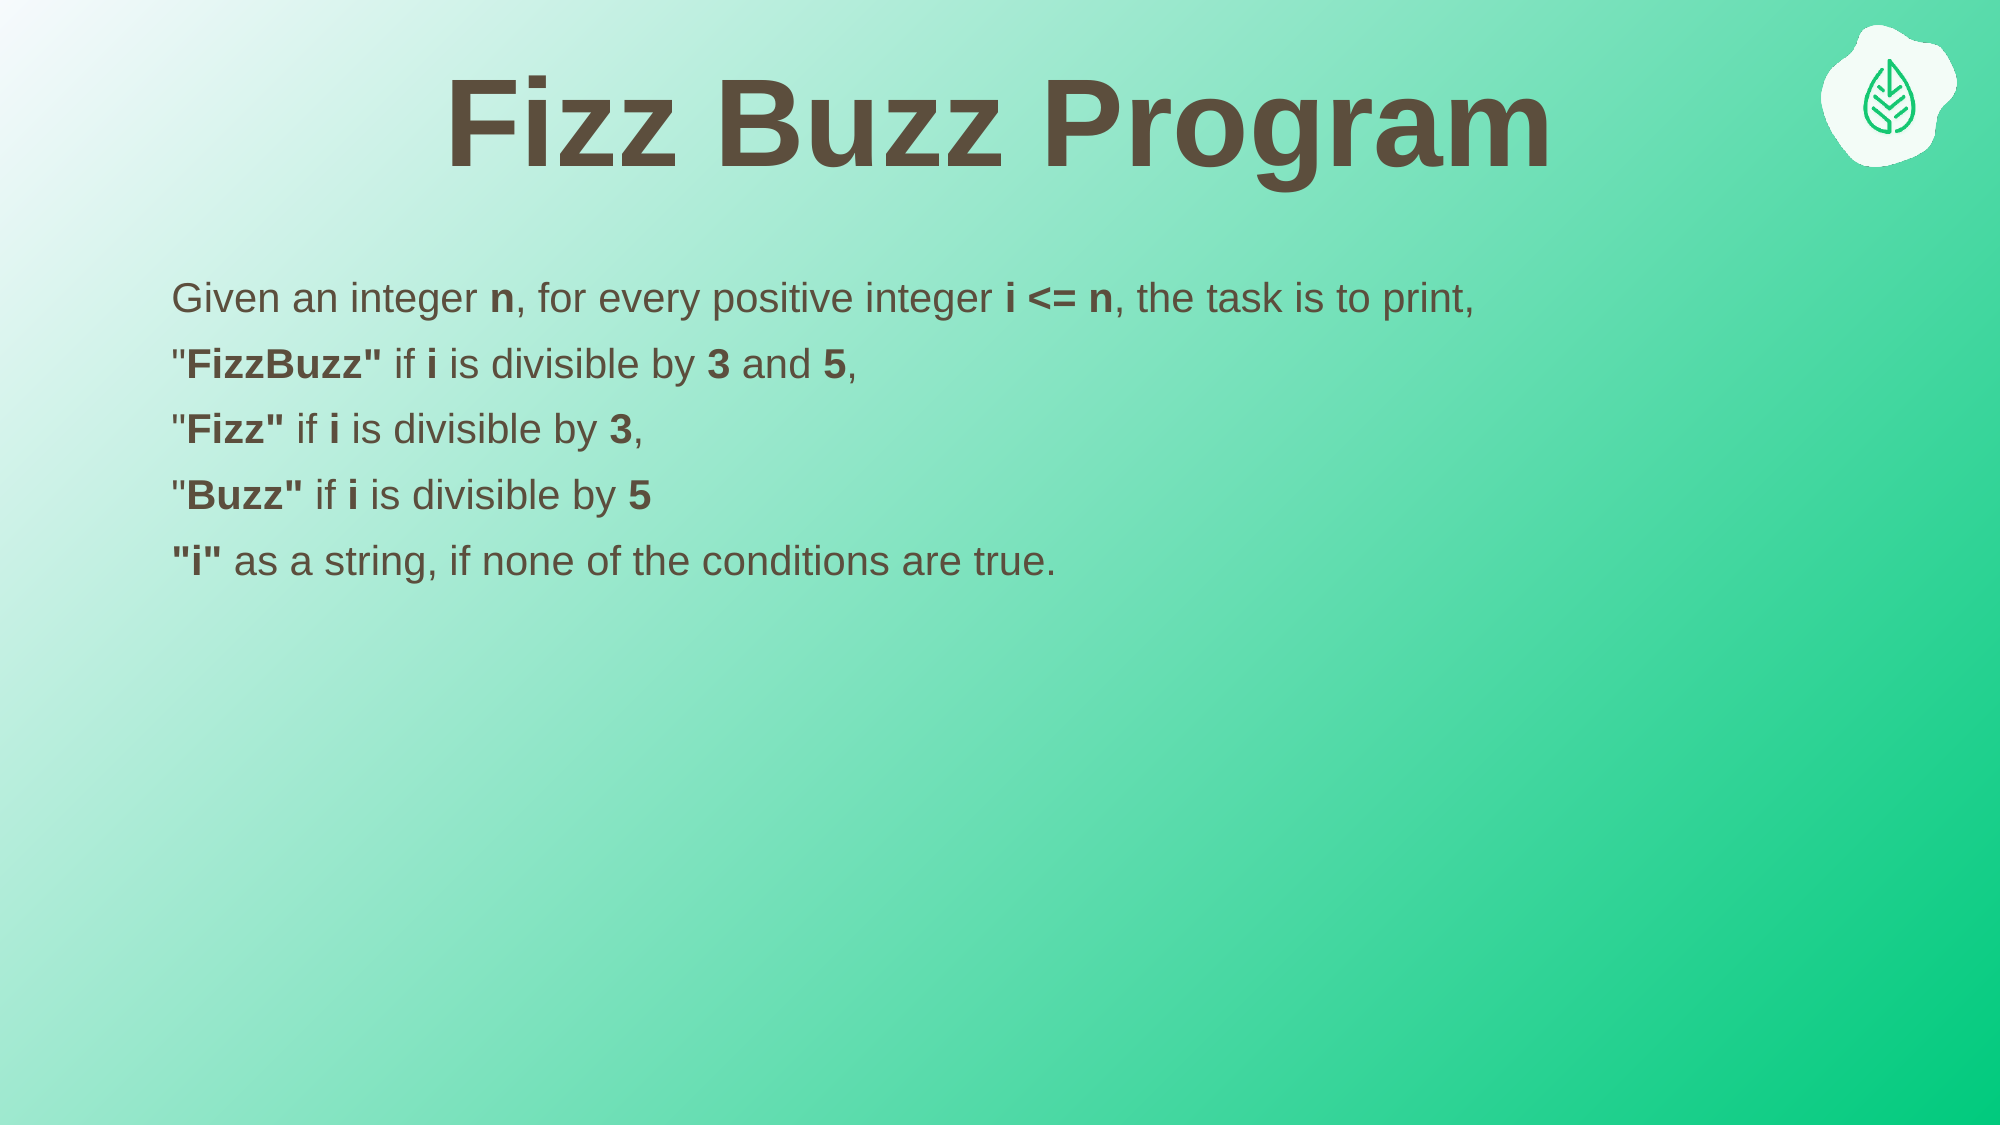

# Fizz Buzz Program
Given an integer n, for every positive integer i <= n, the task is to print,
"FizzBuzz" if i is divisible by 3 and 5,
"Fizz" if i is divisible by 3,
"Buzz" if i is divisible by 5
"i" as a string, if none of the conditions are true.